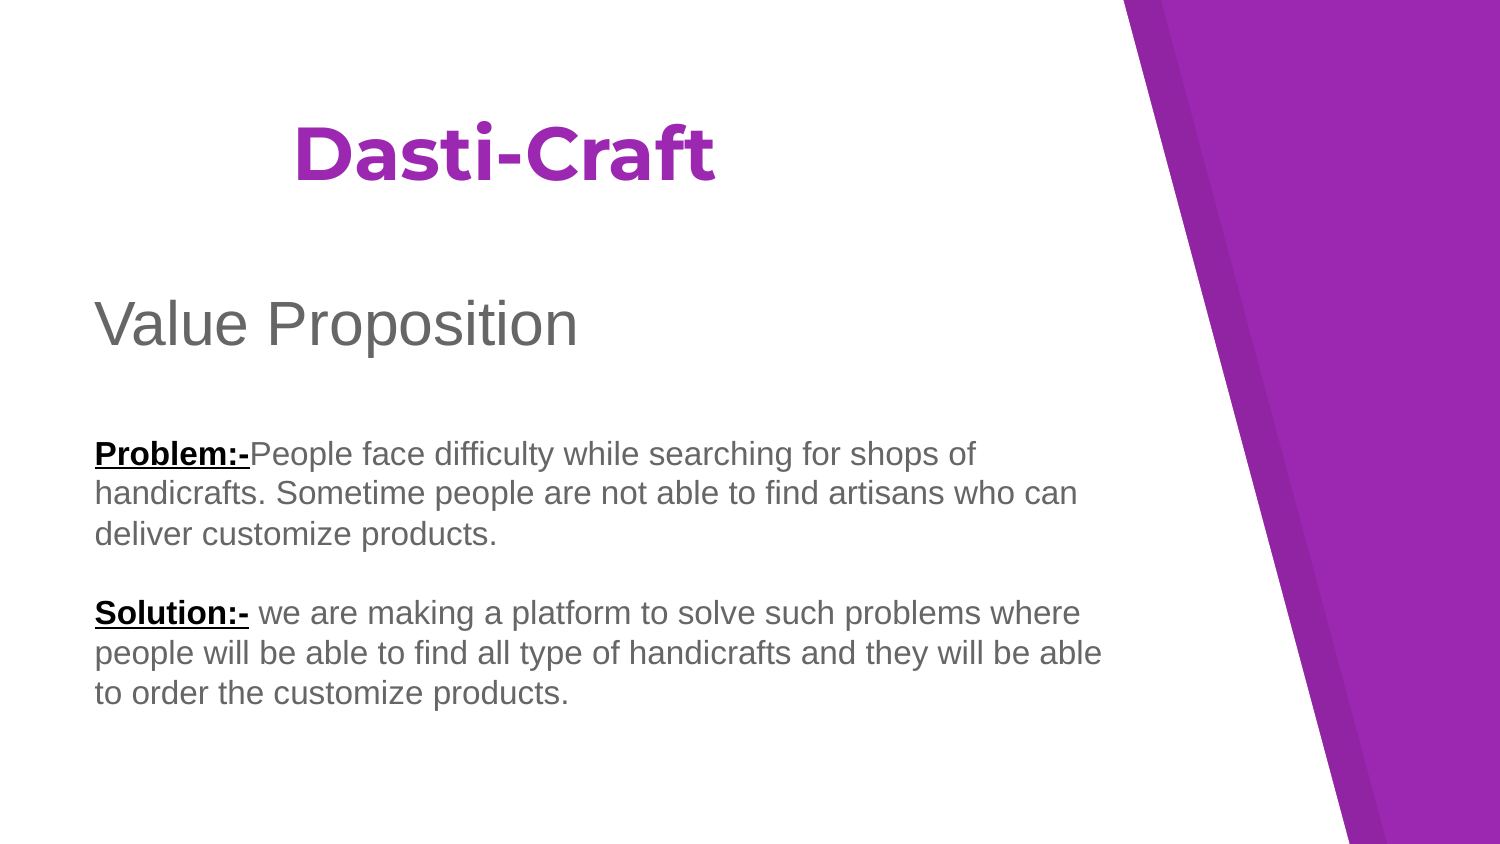

# Dasti-Craft
Value Proposition
Problem:-People face difficulty while searching for shops of handicrafts. Sometime people are not able to find artisans who can deliver customize products.

Solution:- we are making a platform to solve such problems where people will be able to find all type of handicrafts and they will be able to order the customize products.